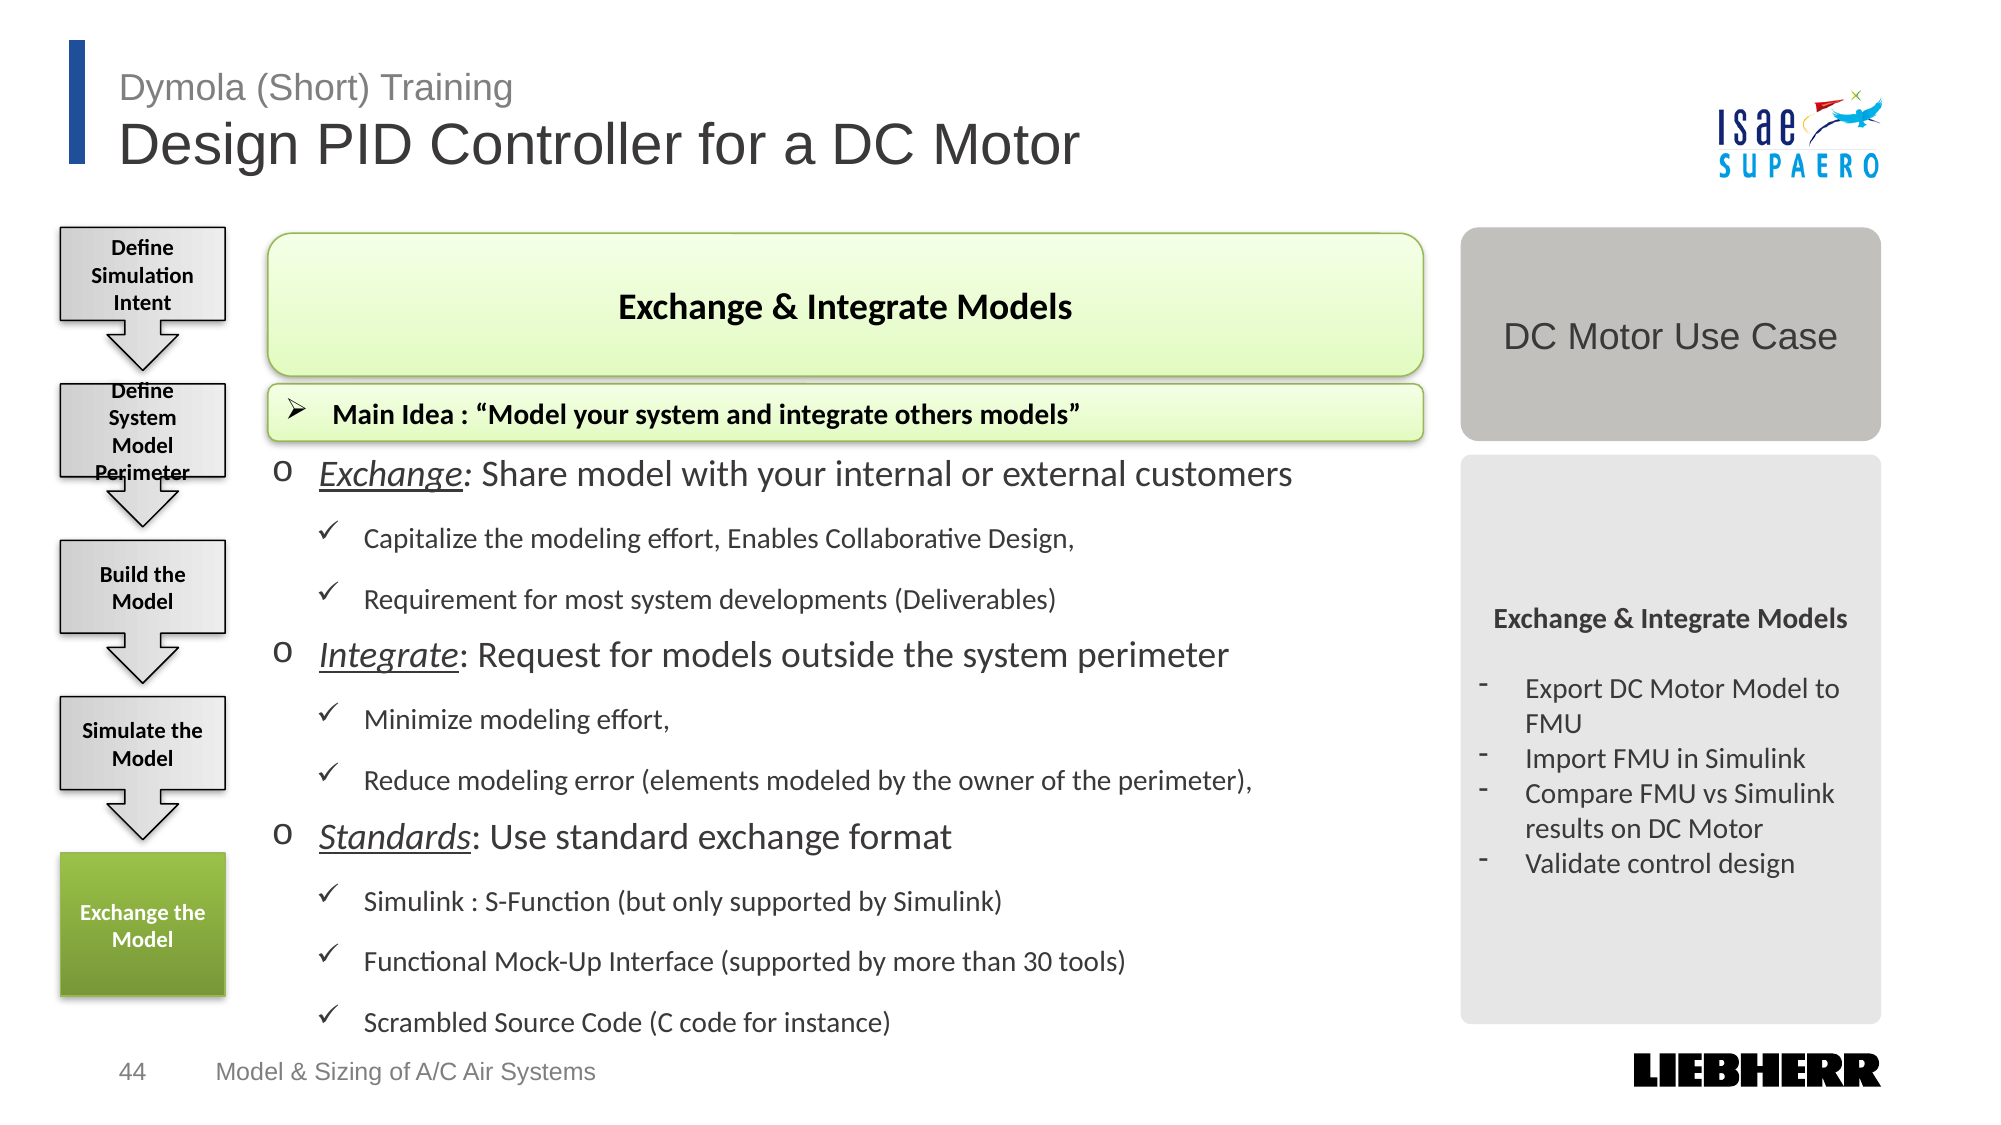

Dymola (Short) Training
# Design PID Controller for a DC Motor
Define Simulation Intent
DC Motor Use Case
Exchange & Integrate Models
Define System Model Perimeter
Main Idea : “Model your system and integrate others models”
Exchange: Share model with your internal or external customers
Capitalize the modeling effort, Enables Collaborative Design,
Requirement for most system developments (Deliverables)
Integrate: Request for models outside the system perimeter
Minimize modeling effort,
Reduce modeling error (elements modeled by the owner of the perimeter),
Standards: Use standard exchange format
Simulink : S-Function (but only supported by Simulink)
Functional Mock-Up Interface (supported by more than 30 tools)
Scrambled Source Code (C code for instance)
Exchange & Integrate Models

Export DC Motor Model to FMU
Import FMU in Simulink
Compare FMU vs Simulink results on DC Motor
Validate control design
Build the Model
Simulate the Model
Exchange the Model
44
Model & Sizing of A/C Air Systems